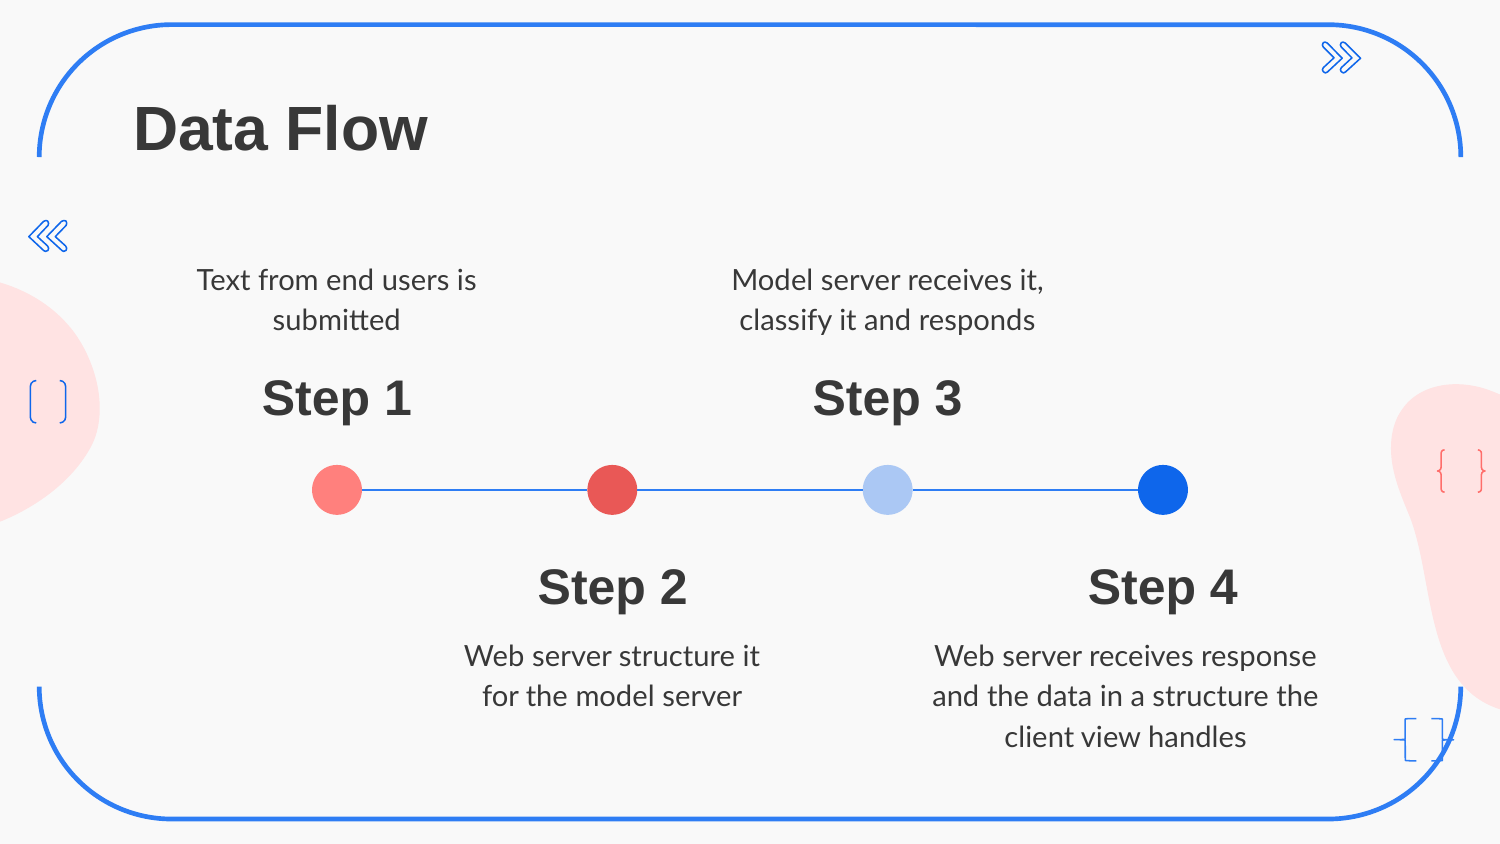

# Data Flow
Text from end users is submitted
Model server receives it, classify it and responds
Step 1
Step 3

Step 2
Step 4
Web server receives response and the data in a structure the client view handles
Web server structure it for the model server